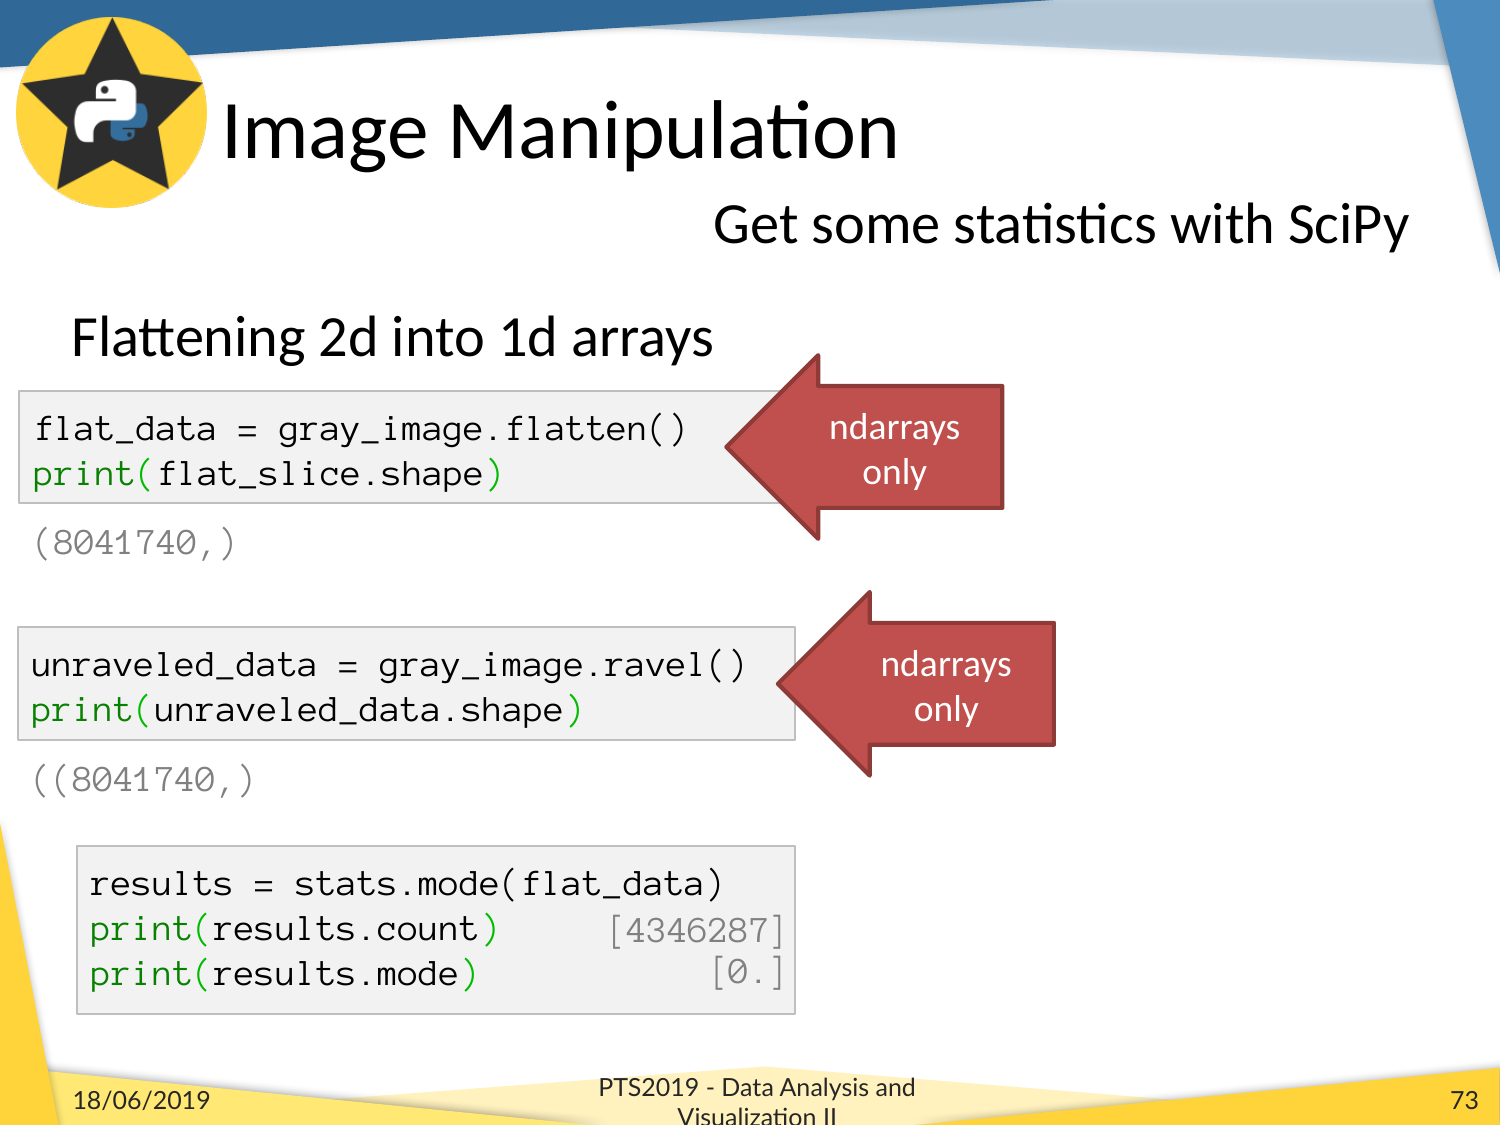

# Image Manipulation
Get some statistics with SciPy
Flattening 2d into 1d arrays
ndarrays only
flat_data = gray_image.flatten()
print(flat_slice.shape)
(8041740,)
ndarrays only
unraveled_data = gray_image.ravel()
print(unraveled_data.shape)
((8041740,)
results = stats.mode(flat_data)
print(results.count)
print(results.mode)
[4346287]
[0.]
PTS2019 - Data Analysis and Visualization II
18/06/2019
73